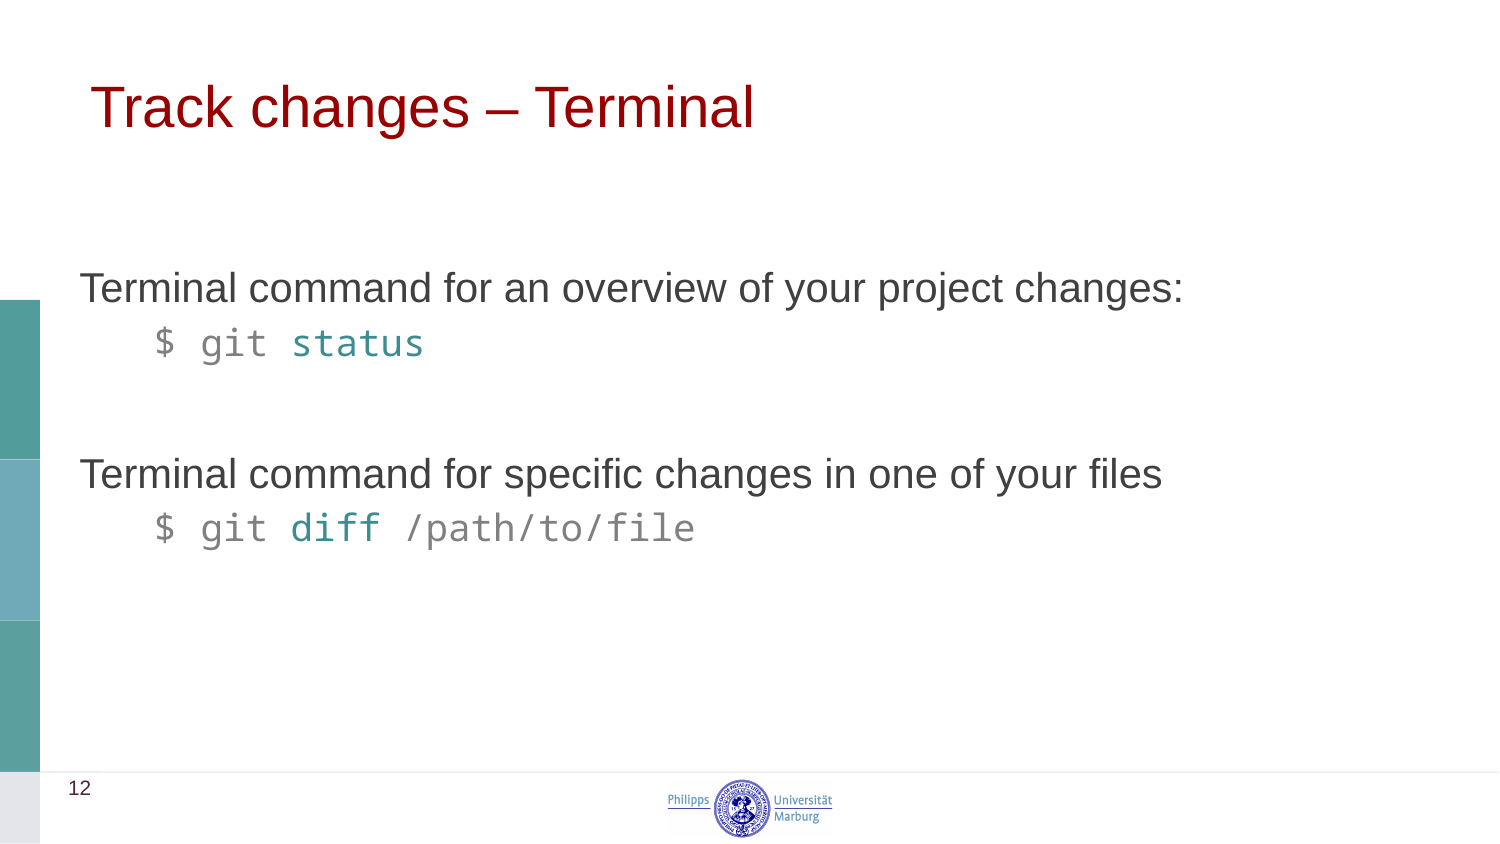

# Track changes – Terminal
Terminal command for an overview of your project changes:
git status

Terminal command for specific changes in one of your files
git diff /path/to/file
12